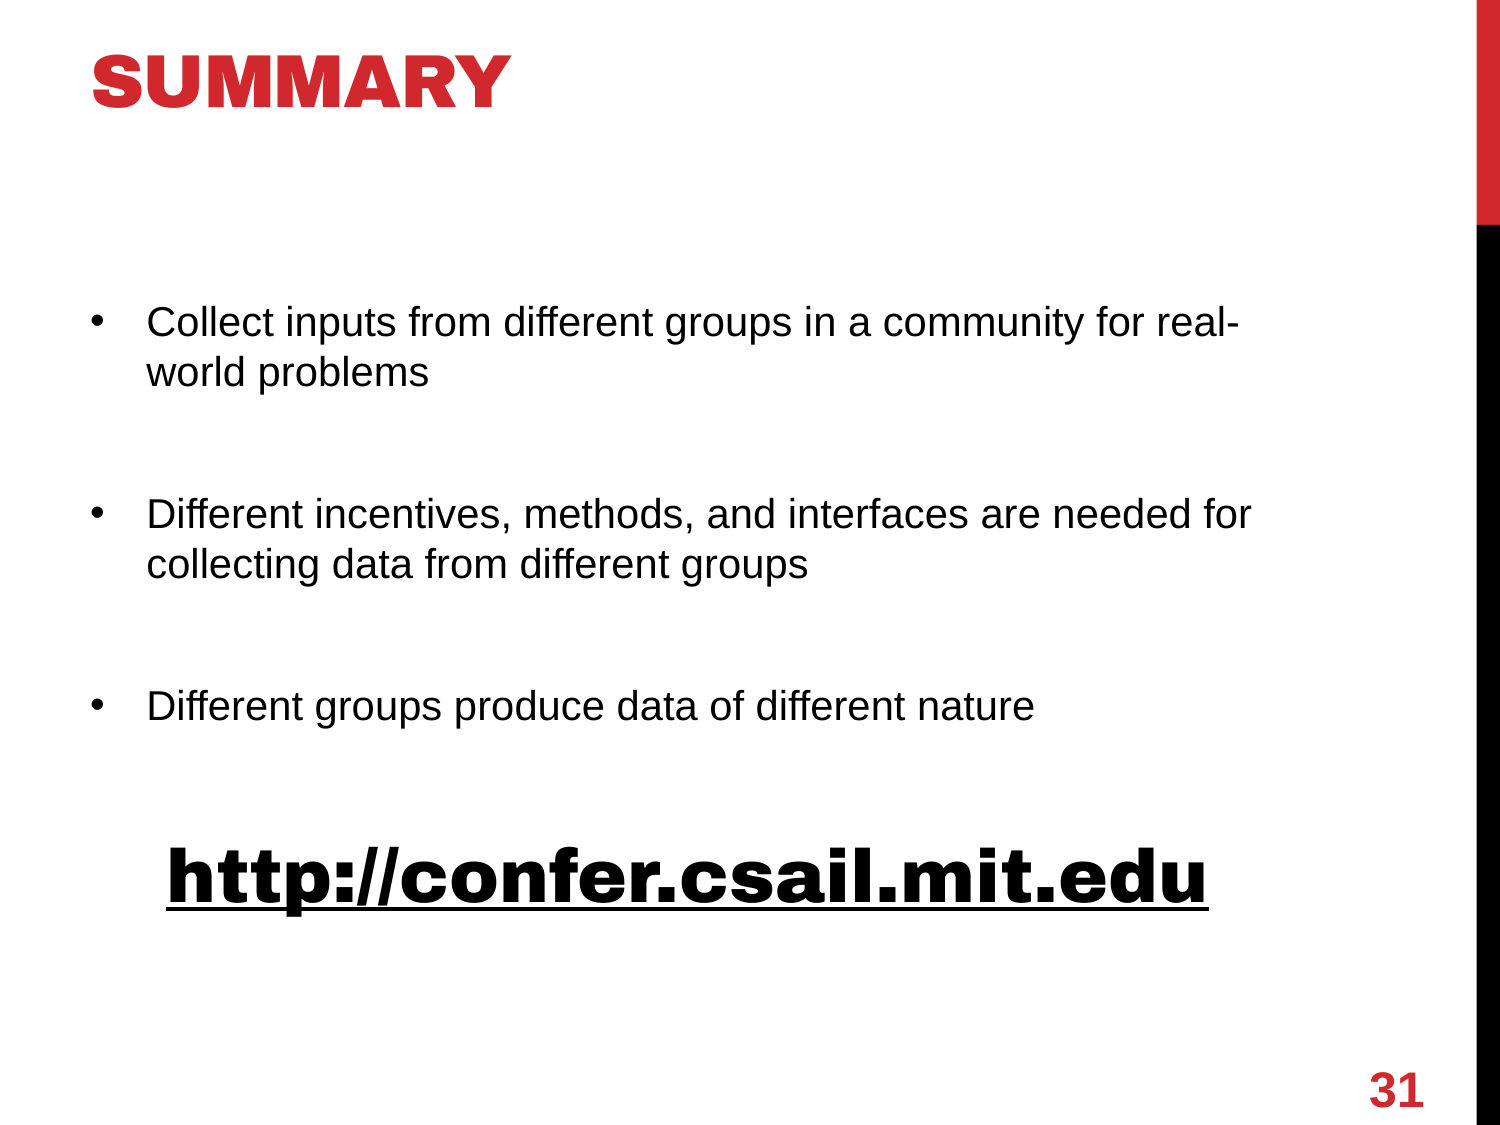

# Summary
Collect inputs from different groups in a community for real-world problems

Different incentives, methods, and interfaces are needed for collecting data from different groups

Different groups produce data of different nature

http://confer.csail.mit.edu

31